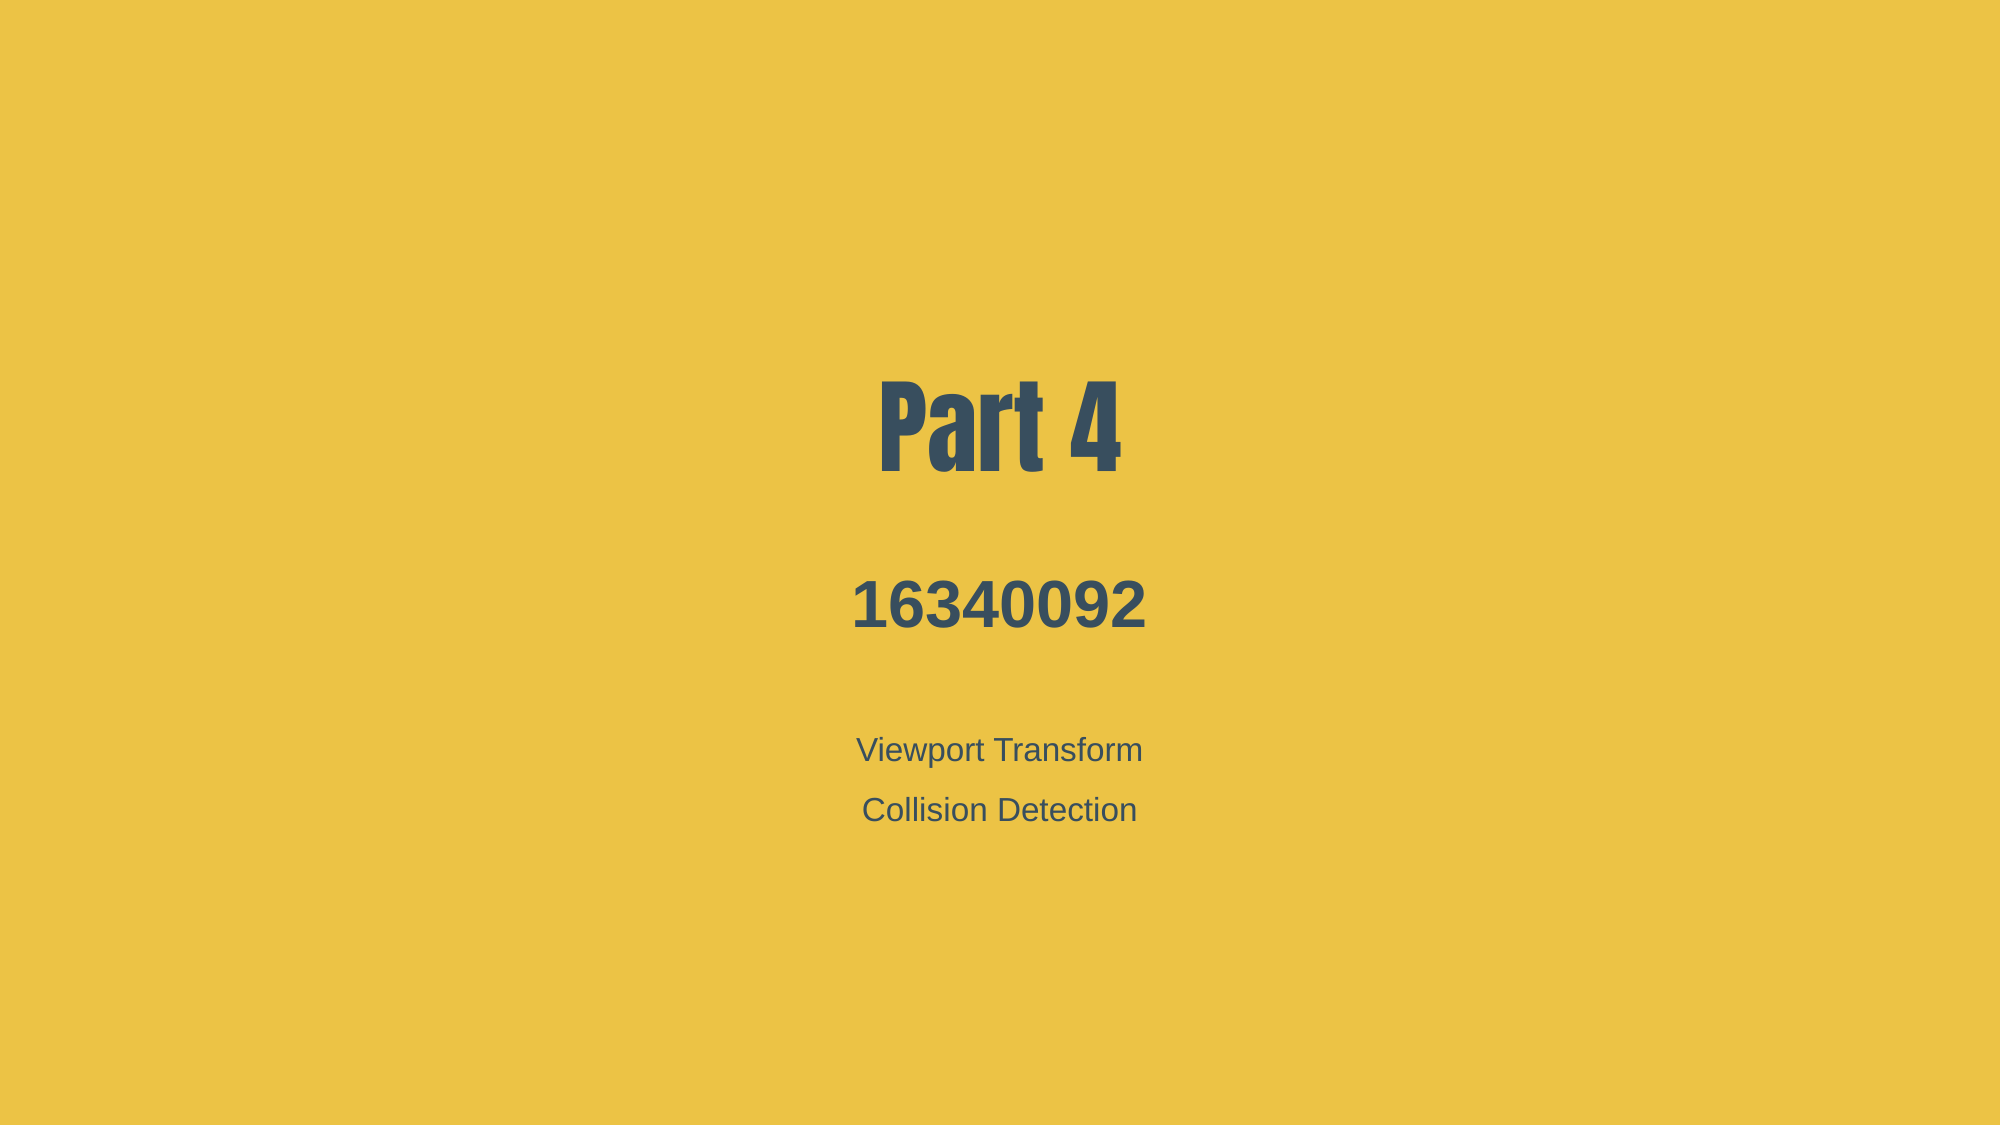

Part 4
16340092
Viewport Transform
Collision Detection